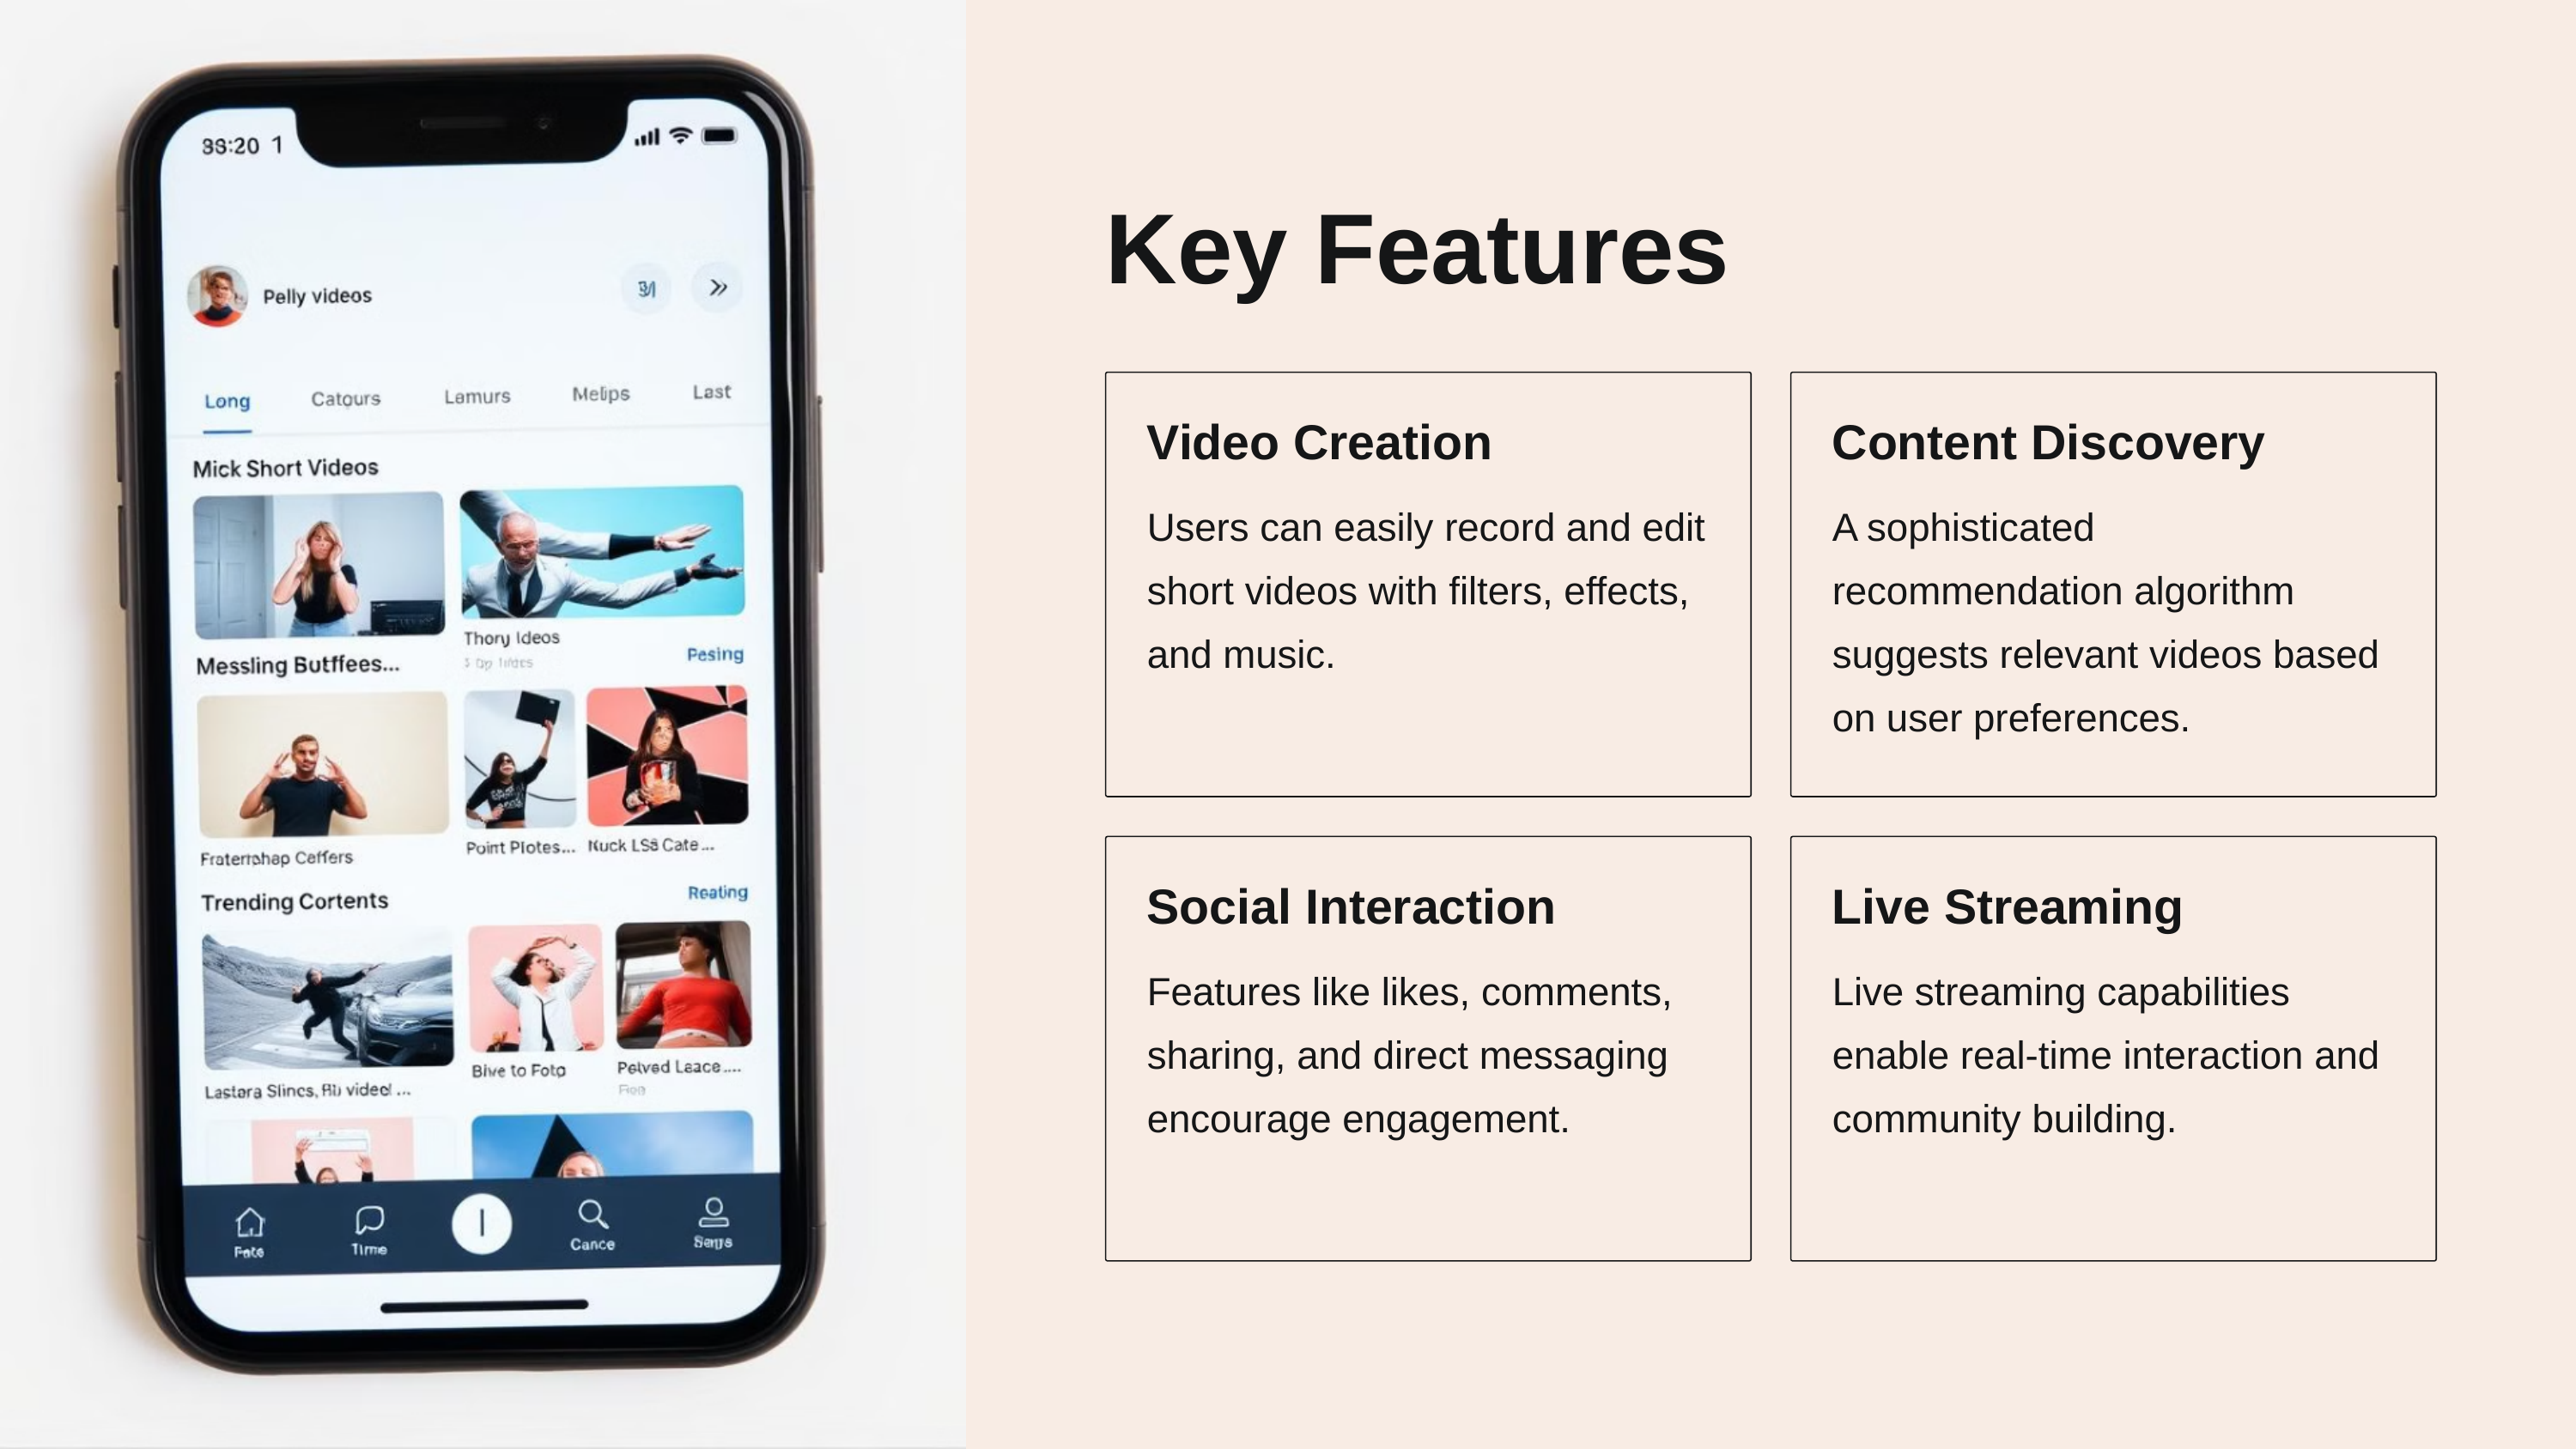

Key Features

Video Creation
Content Discovery
Users can easily record and edit short videos with filters, effects, and music.
A sophisticated recommendation algorithm suggests relevant videos based on user preferences.

Social Interaction
Live Streaming
Features like likes, comments, sharing, and direct messaging encourage engagement.
Live streaming capabilities enable real-time interaction and community building.